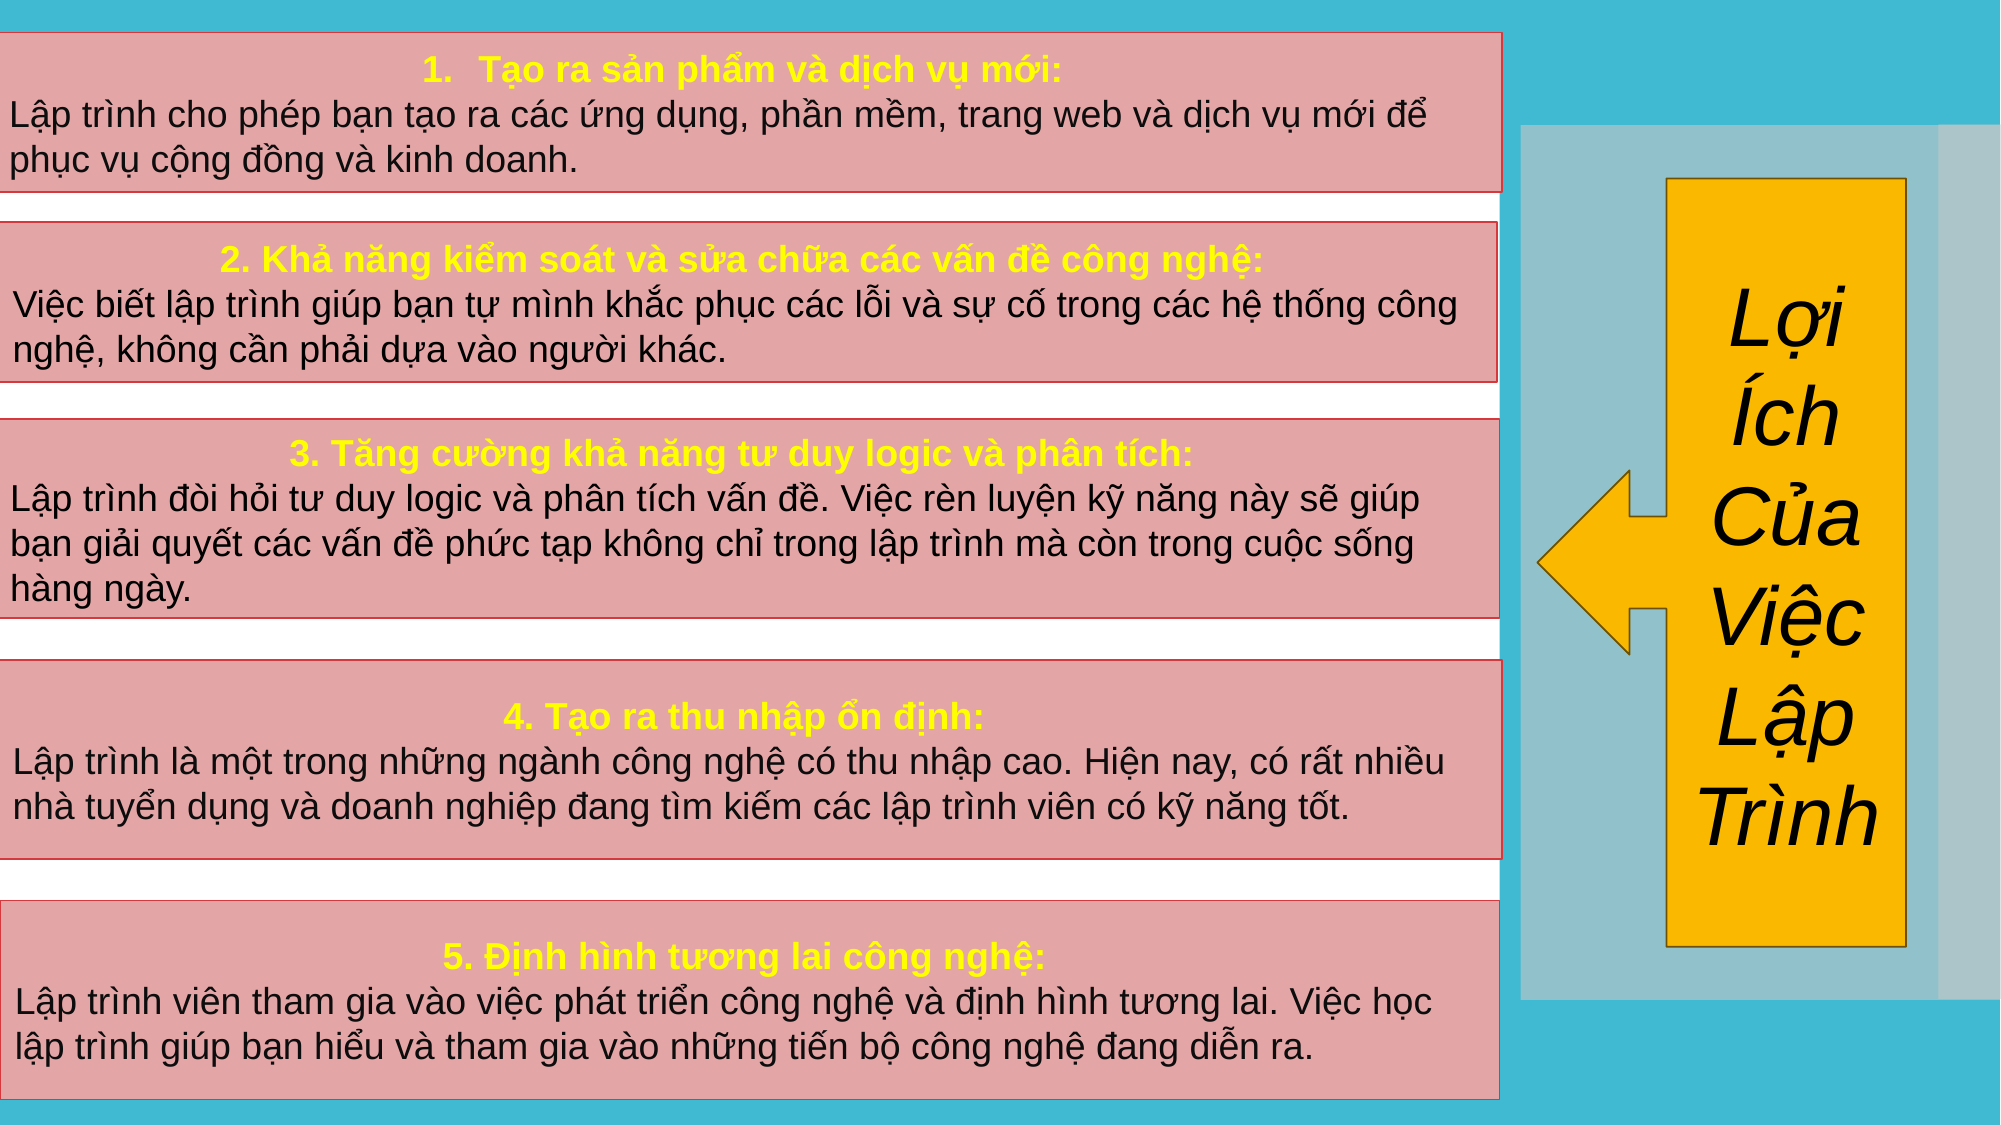

Tạo ra sản phẩm và dịch vụ mới:
Lập trình cho phép bạn tạo ra các ứng dụng, phần mềm, trang web và dịch vụ mới để phục vụ cộng đồng và kinh doanh.

Lợi Ích Của Việc Lập Trình
2. Khả năng kiểm soát và sửa chữa các vấn đề công nghệ:
Việc biết lập trình giúp bạn tự mình khắc phục các lỗi và sự cố trong các hệ thống công nghệ, không cần phải dựa vào người khác.
3. Tăng cường khả năng tư duy logic và phân tích:
Lập trình đòi hỏi tư duy logic và phân tích vấn đề. Việc rèn luyện kỹ năng này sẽ giúp bạn giải quyết các vấn đề phức tạp không chỉ trong lập trình mà còn trong cuộc sống hàng ngày.
4. Tạo ra thu nhập ổn định:
Lập trình là một trong những ngành công nghệ có thu nhập cao. Hiện nay, có rất nhiều nhà tuyển dụng và doanh nghiệp đang tìm kiếm các lập trình viên có kỹ năng tốt.
5. Định hình tương lai công nghệ:
Lập trình viên tham gia vào việc phát triển công nghệ và định hình tương lai. Việc học lập trình giúp bạn hiểu và tham gia vào những tiến bộ công nghệ đang diễn ra.